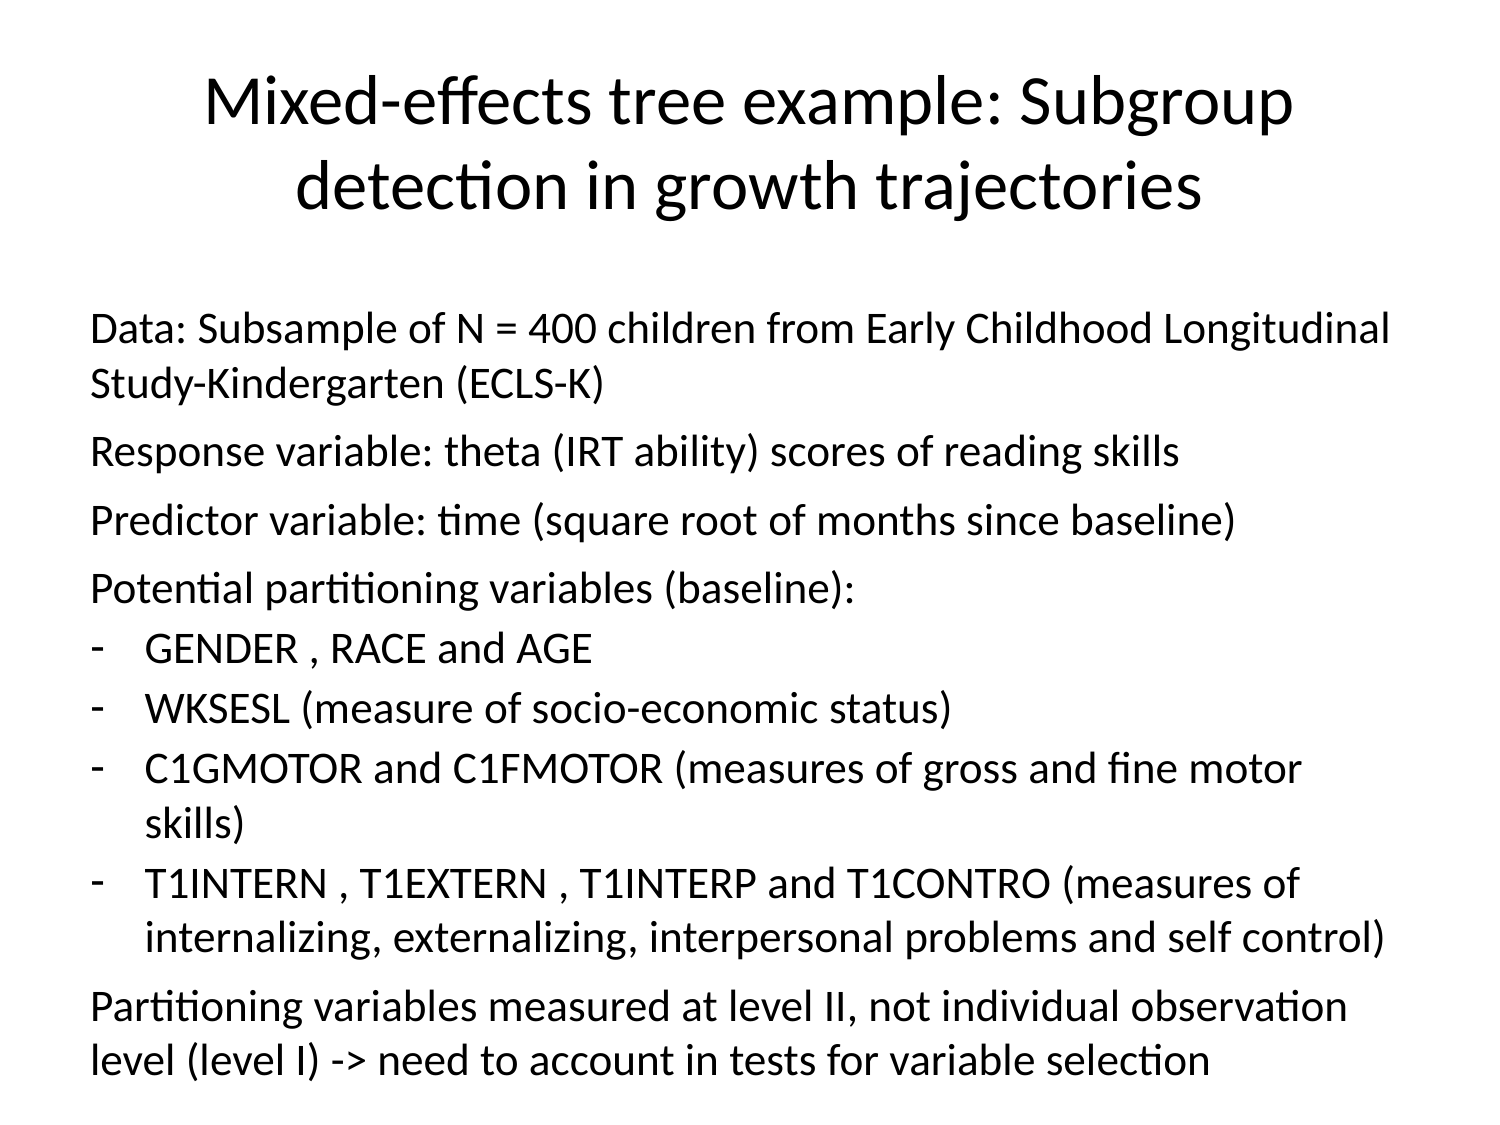

# Mixed-effects tree example: Subgroup detection in growth trajectories
Data: Subsample of N = 400 children from Early Childhood Longitudinal Study-Kindergarten (ECLS-K)
Response variable: theta (IRT ability) scores of reading skills
Predictor variable: time (square root of months since baseline)
Potential partitioning variables (baseline):
GENDER , RACE and AGE
WKSESL (measure of socio-economic status)
C1GMOTOR and C1FMOTOR (measures of gross and fine motor skills)
T1INTERN , T1EXTERN , T1INTERP and T1CONTRO (measures of internalizing, externalizing, interpersonal problems and self control)
Partitioning variables measured at level II, not individual observation level (level I) -> need to account in tests for variable selection